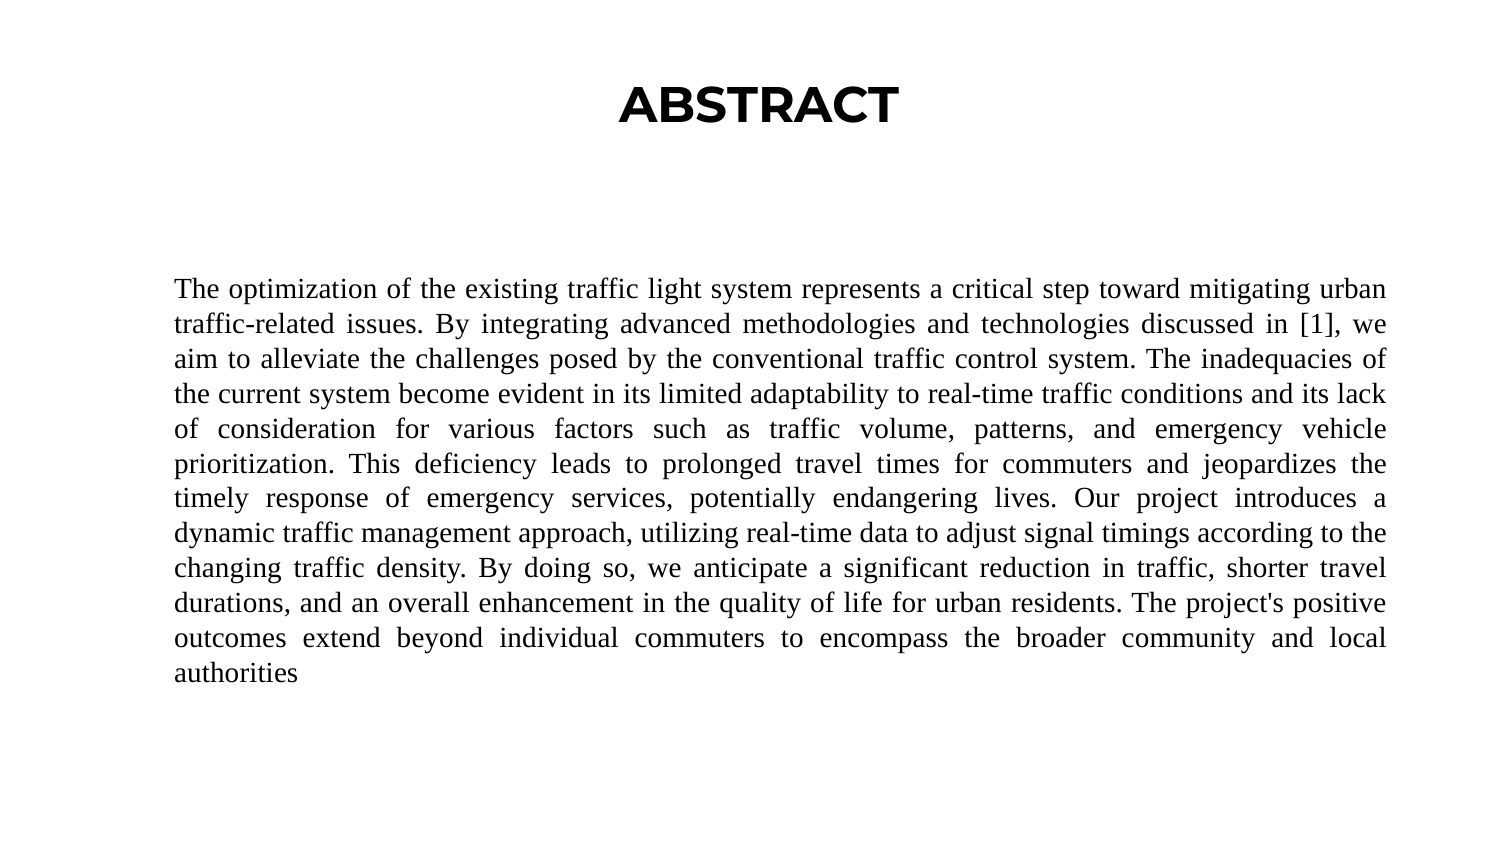

# ABSTRACT
The optimization of the existing traffic light system represents a critical step toward mitigating urban traffic-related issues. By integrating advanced methodologies and technologies discussed in [1], we aim to alleviate the challenges posed by the conventional traffic control system. The inadequacies of the current system become evident in its limited adaptability to real-time traffic conditions and its lack of consideration for various factors such as traffic volume, patterns, and emergency vehicle prioritization. This deficiency leads to prolonged travel times for commuters and jeopardizes the timely response of emergency services, potentially endangering lives. Our project introduces a dynamic traffic management approach, utilizing real-time data to adjust signal timings according to the changing traffic density. By doing so, we anticipate a significant reduction in traffic, shorter travel durations, and an overall enhancement in the quality of life for urban residents. The project's positive outcomes extend beyond individual commuters to encompass the broader community and local authorities